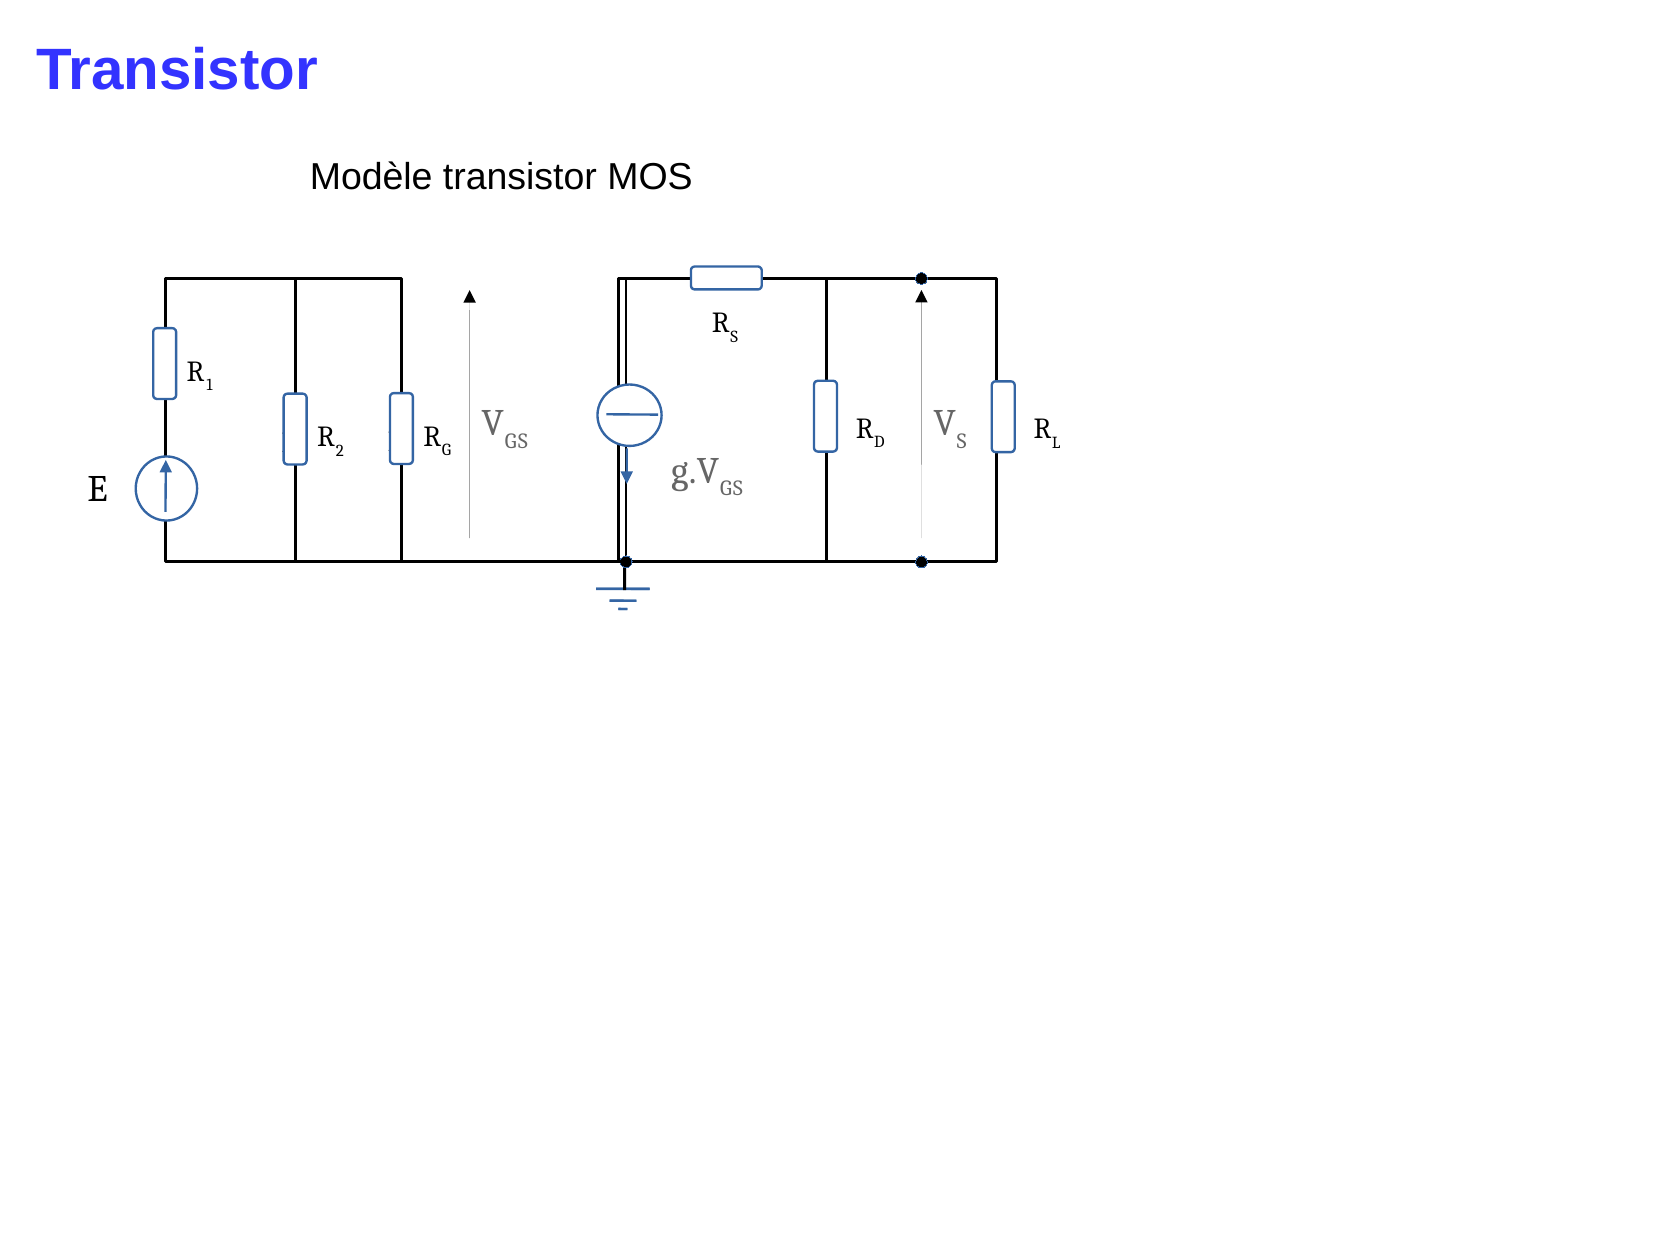

Transistor
Modèle transistor MOS

RS

R1

VS
VGS

RD
RL
RG
R2

R
R
g.VGS

E